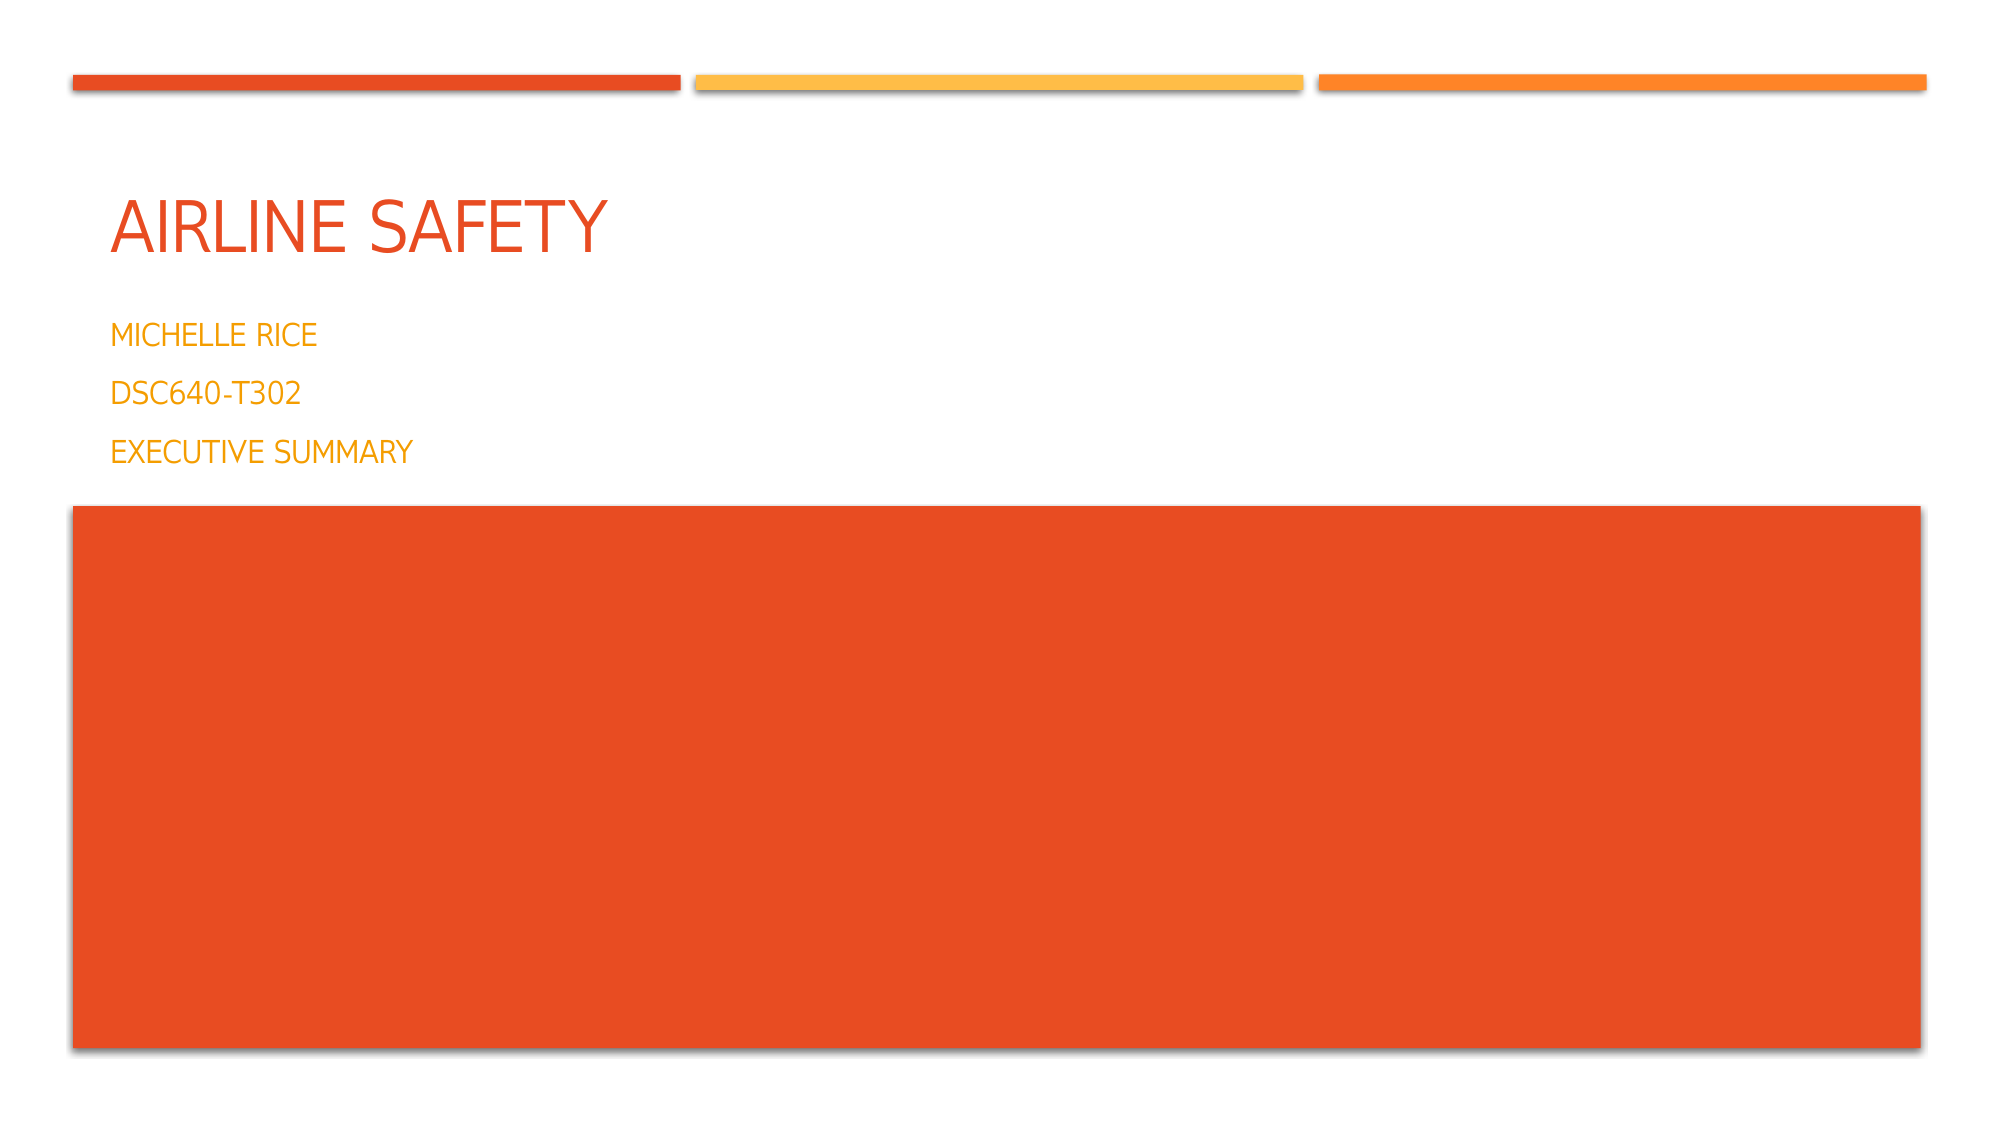

# Airline Safety
Michelle Rice
DSC640-T302
Executive Summary